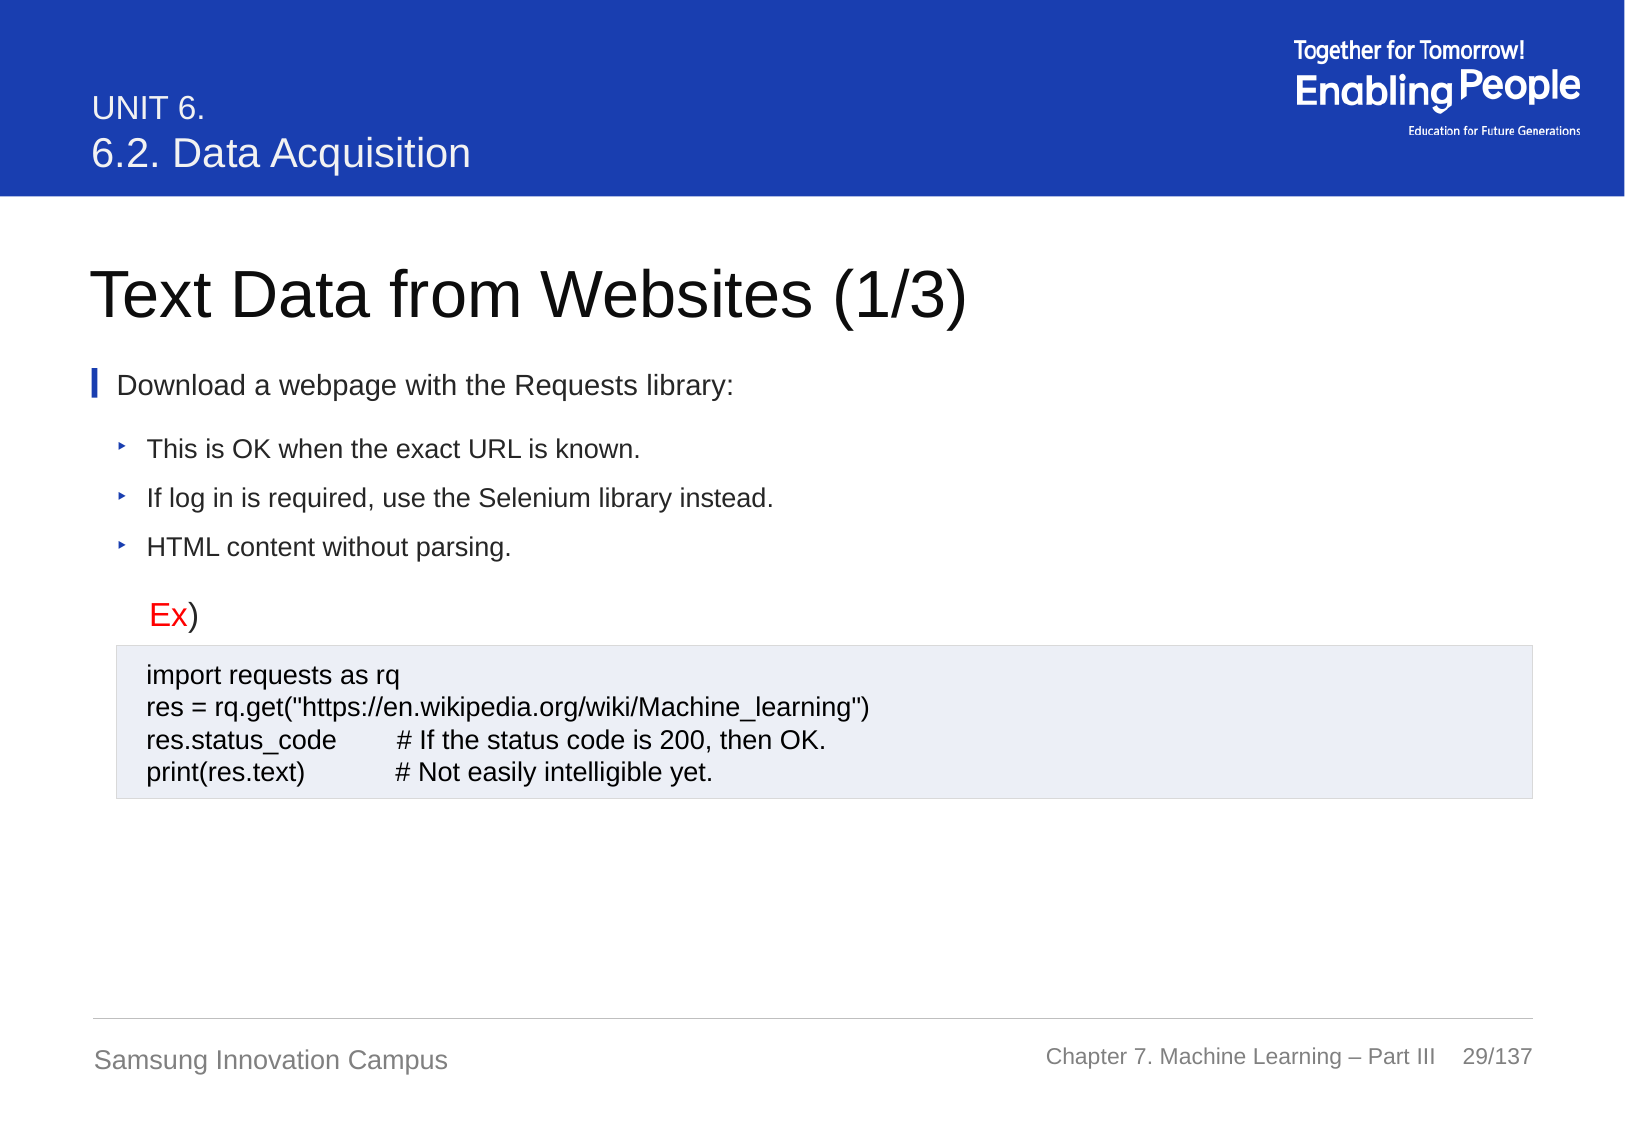

UNIT 6.
6.2. Data Acquisition
Text Data from Websites (1/3)
Download a webpage with the Requests library:

This is OK when the exact URL is known.
If log in is required, use the Selenium library instead.
HTML content without parsing.
Ex)
import requests as rq
res = rq.get("https://en.wikipedia.org/wiki/Machine_learning")
res.status_code        # If the status code is 200, then OK.
print(res.text)            # Not easily intelligible yet.